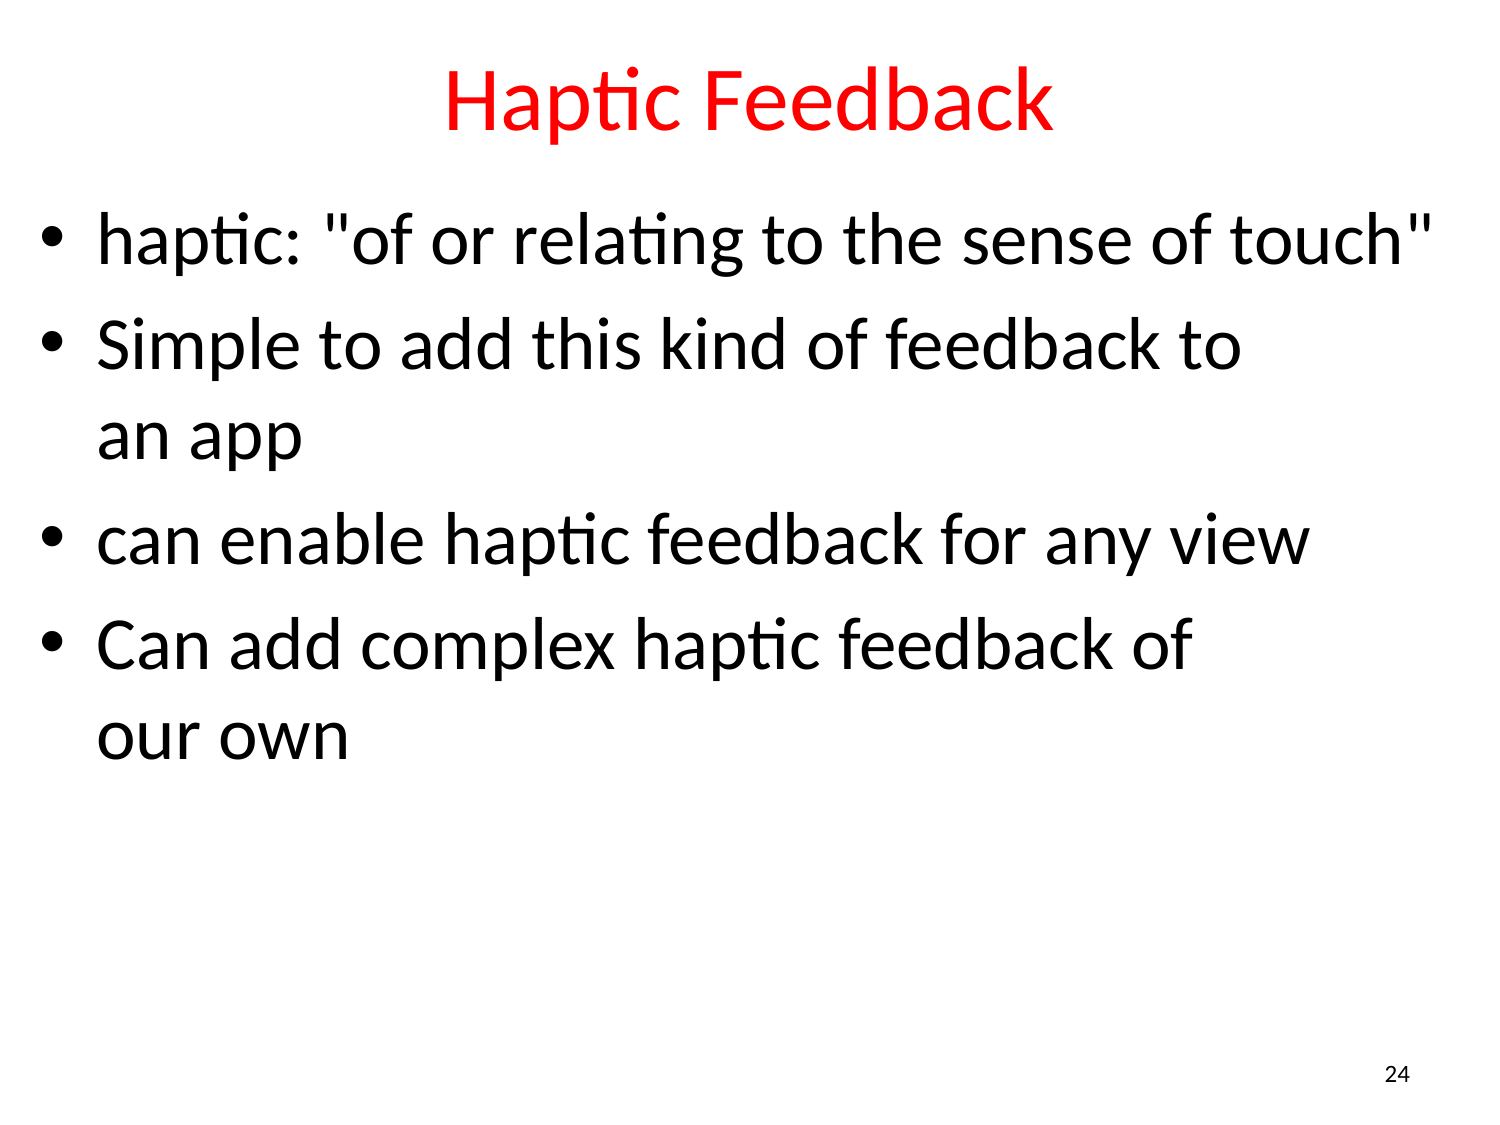

# Haptic Feedback
haptic: "of or relating to the sense of touch"
Simple to add this kind of feedback to
an app
can enable haptic feedback for any view
Can add complex haptic feedback of
our own
24